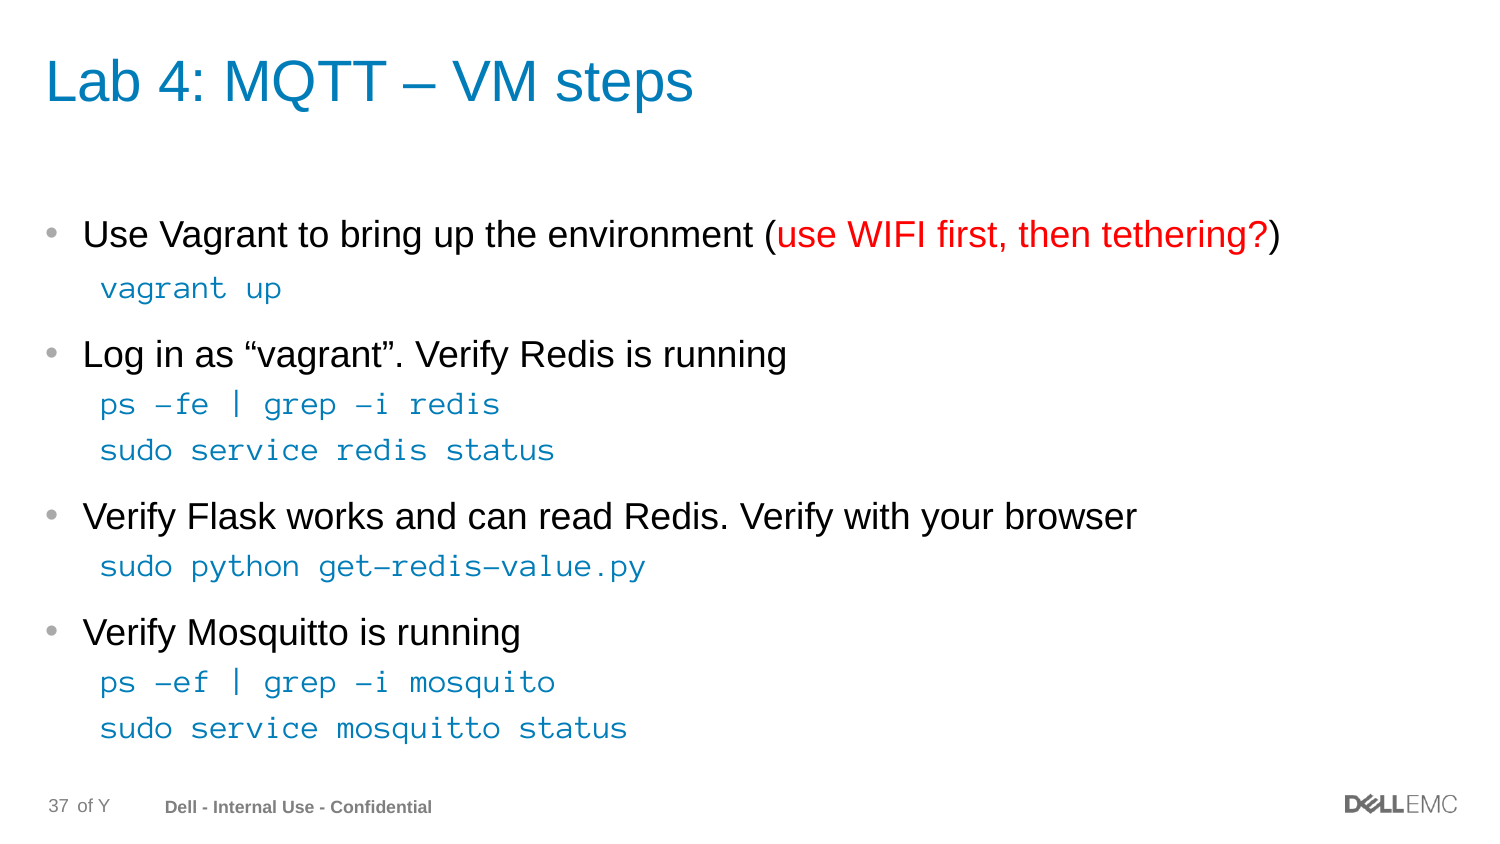

# Lab 4: MQTT – VM steps
Use Vagrant to bring up the environment (use WIFI first, then tethering?)
vagrant up
Log in as “vagrant”. Verify Redis is running
ps –fe | grep –i redis
sudo service redis status
Verify Flask works and can read Redis. Verify with your browser
sudo python get-redis-value.py
Verify Mosquitto is running
ps -ef | grep -i mosquito
sudo service mosquitto status